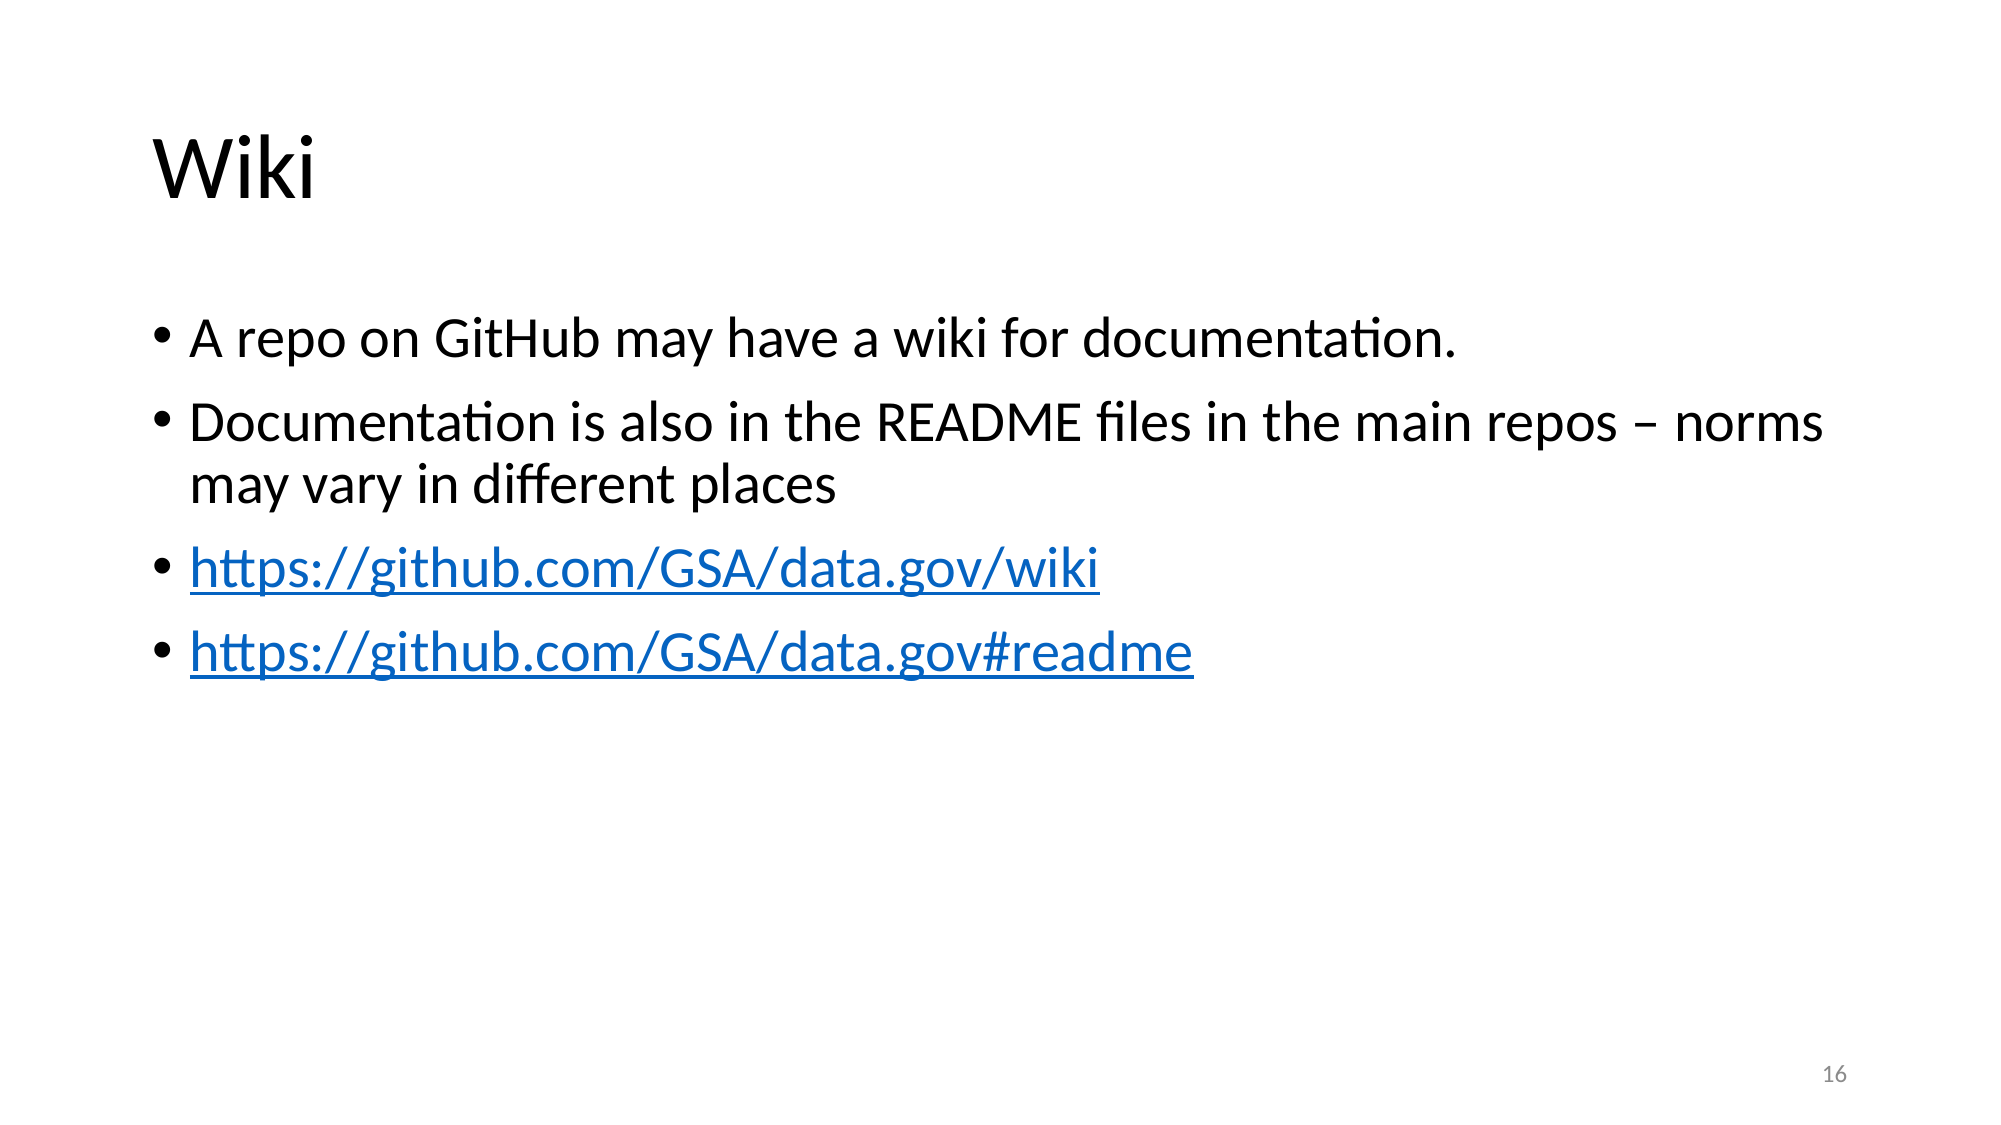

# Wiki
A repo on GitHub may have a wiki for documentation.
Documentation is also in the README files in the main repos – norms may vary in different places
https://github.com/GSA/data.gov/wiki
https://github.com/GSA/data.gov#readme

16